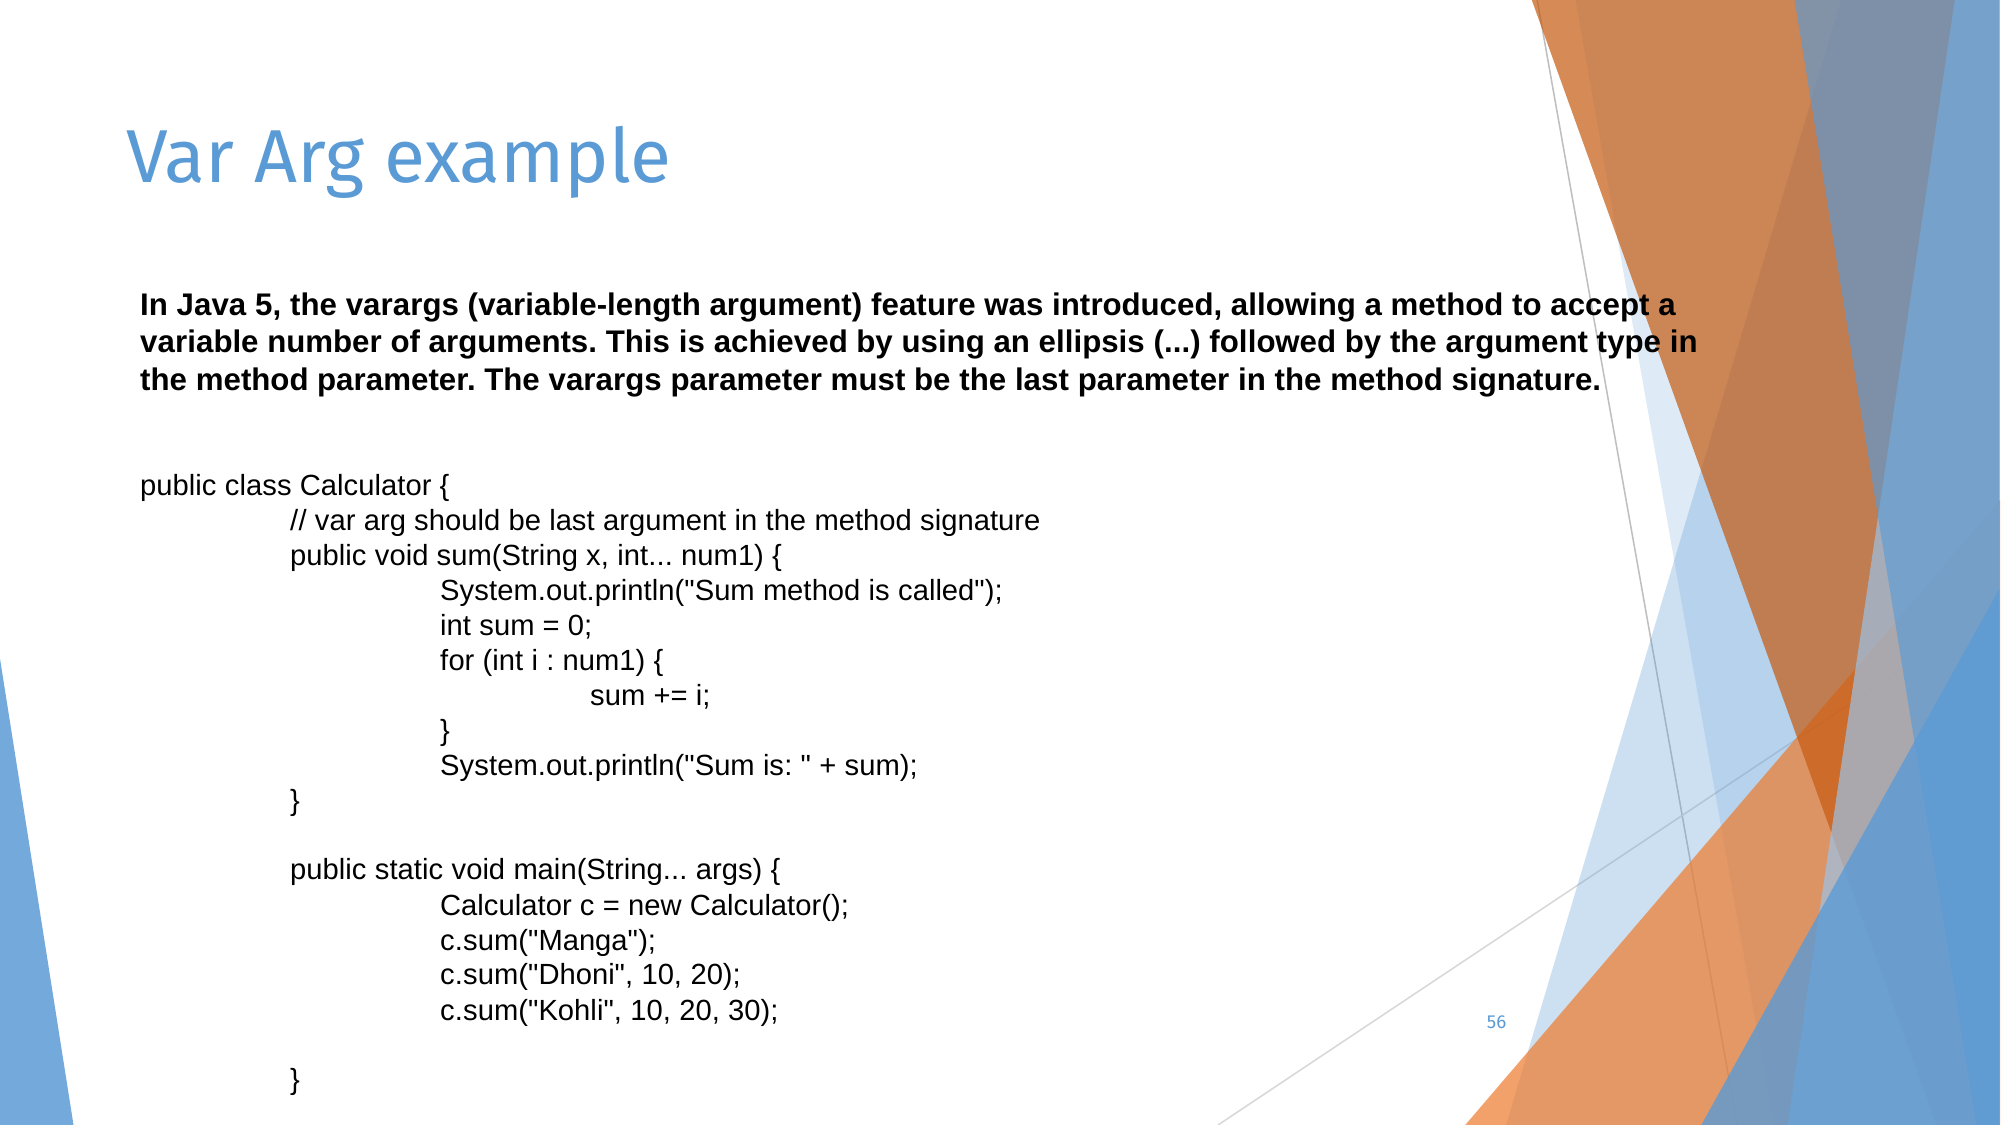

# Var Arg example

In Java 5, the varargs (variable-length argument) feature was introduced, allowing a method to accept a variable number of arguments. This is achieved by using an ellipsis (...) followed by the argument type in the method parameter. The varargs parameter must be the last parameter in the method signature.

public class Calculator {
	// var arg should be last argument in the method signature
	public void sum(String x, int... num1) {
		System.out.println("Sum method is called");
		int sum = 0;
		for (int i : num1) {
			sum += i;
		}
		System.out.println("Sum is: " + sum);
	}

	public static void main(String... args) {
		Calculator c = new Calculator();
		c.sum("Manga");
		c.sum("Dhoni", 10, 20);
		c.sum("Kohli", 10, 20, 30);

	}

}
56